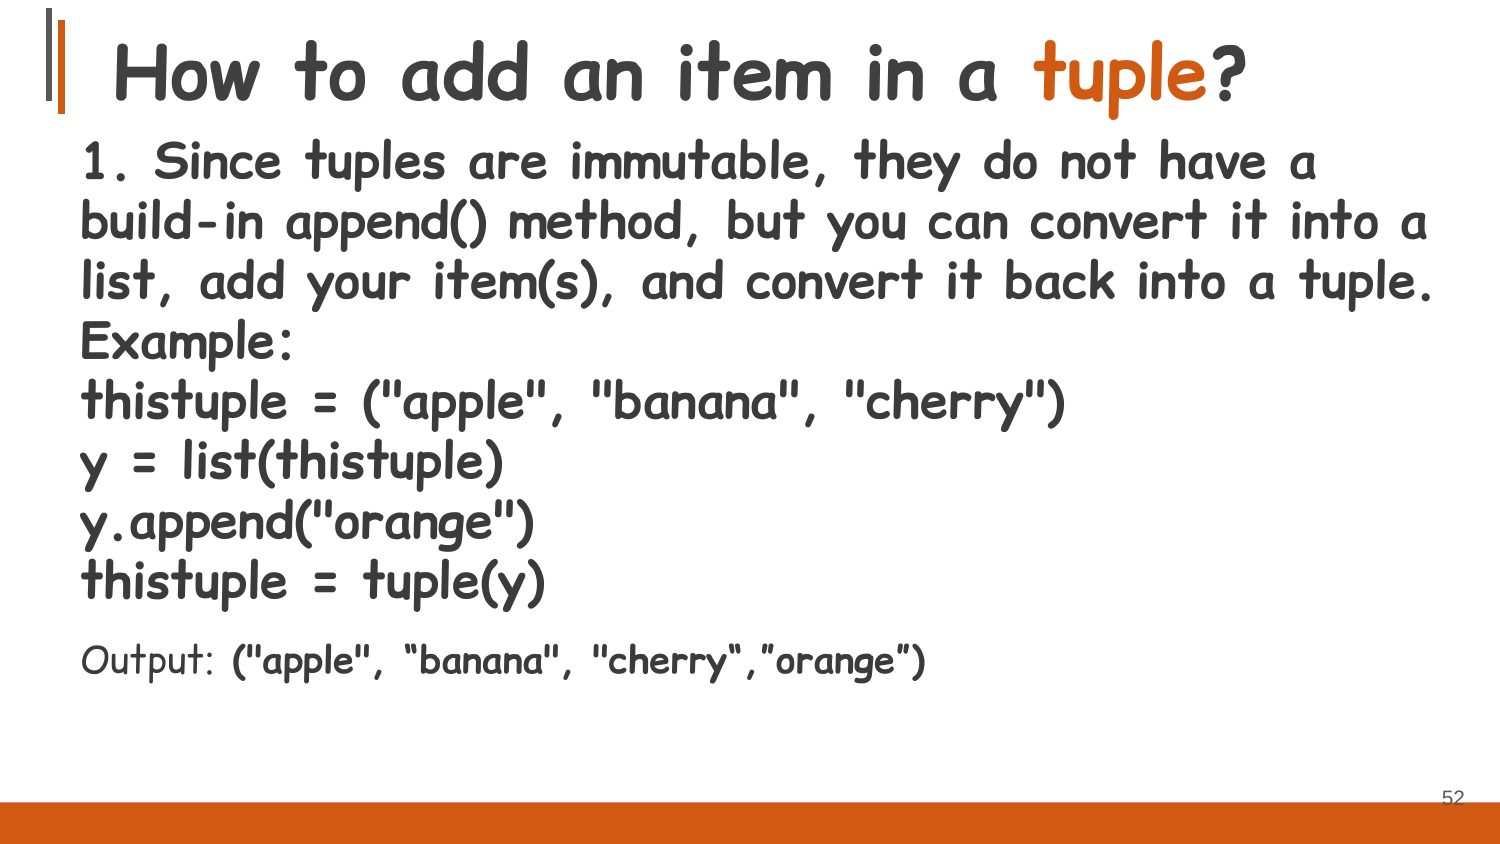

# How to add an item in a tuple?
1. Since tuples are immutable, they do not have a build-in append() method, but you can convert it into a list, add your item(s), and convert it back into a tuple.
Example:
thistuple = ("apple", "banana", "cherry")
y = list(thistuple)
y.append("orange")
thistuple = tuple(y)
Output: ("apple", “banana", "cherry“,”orange”)
52